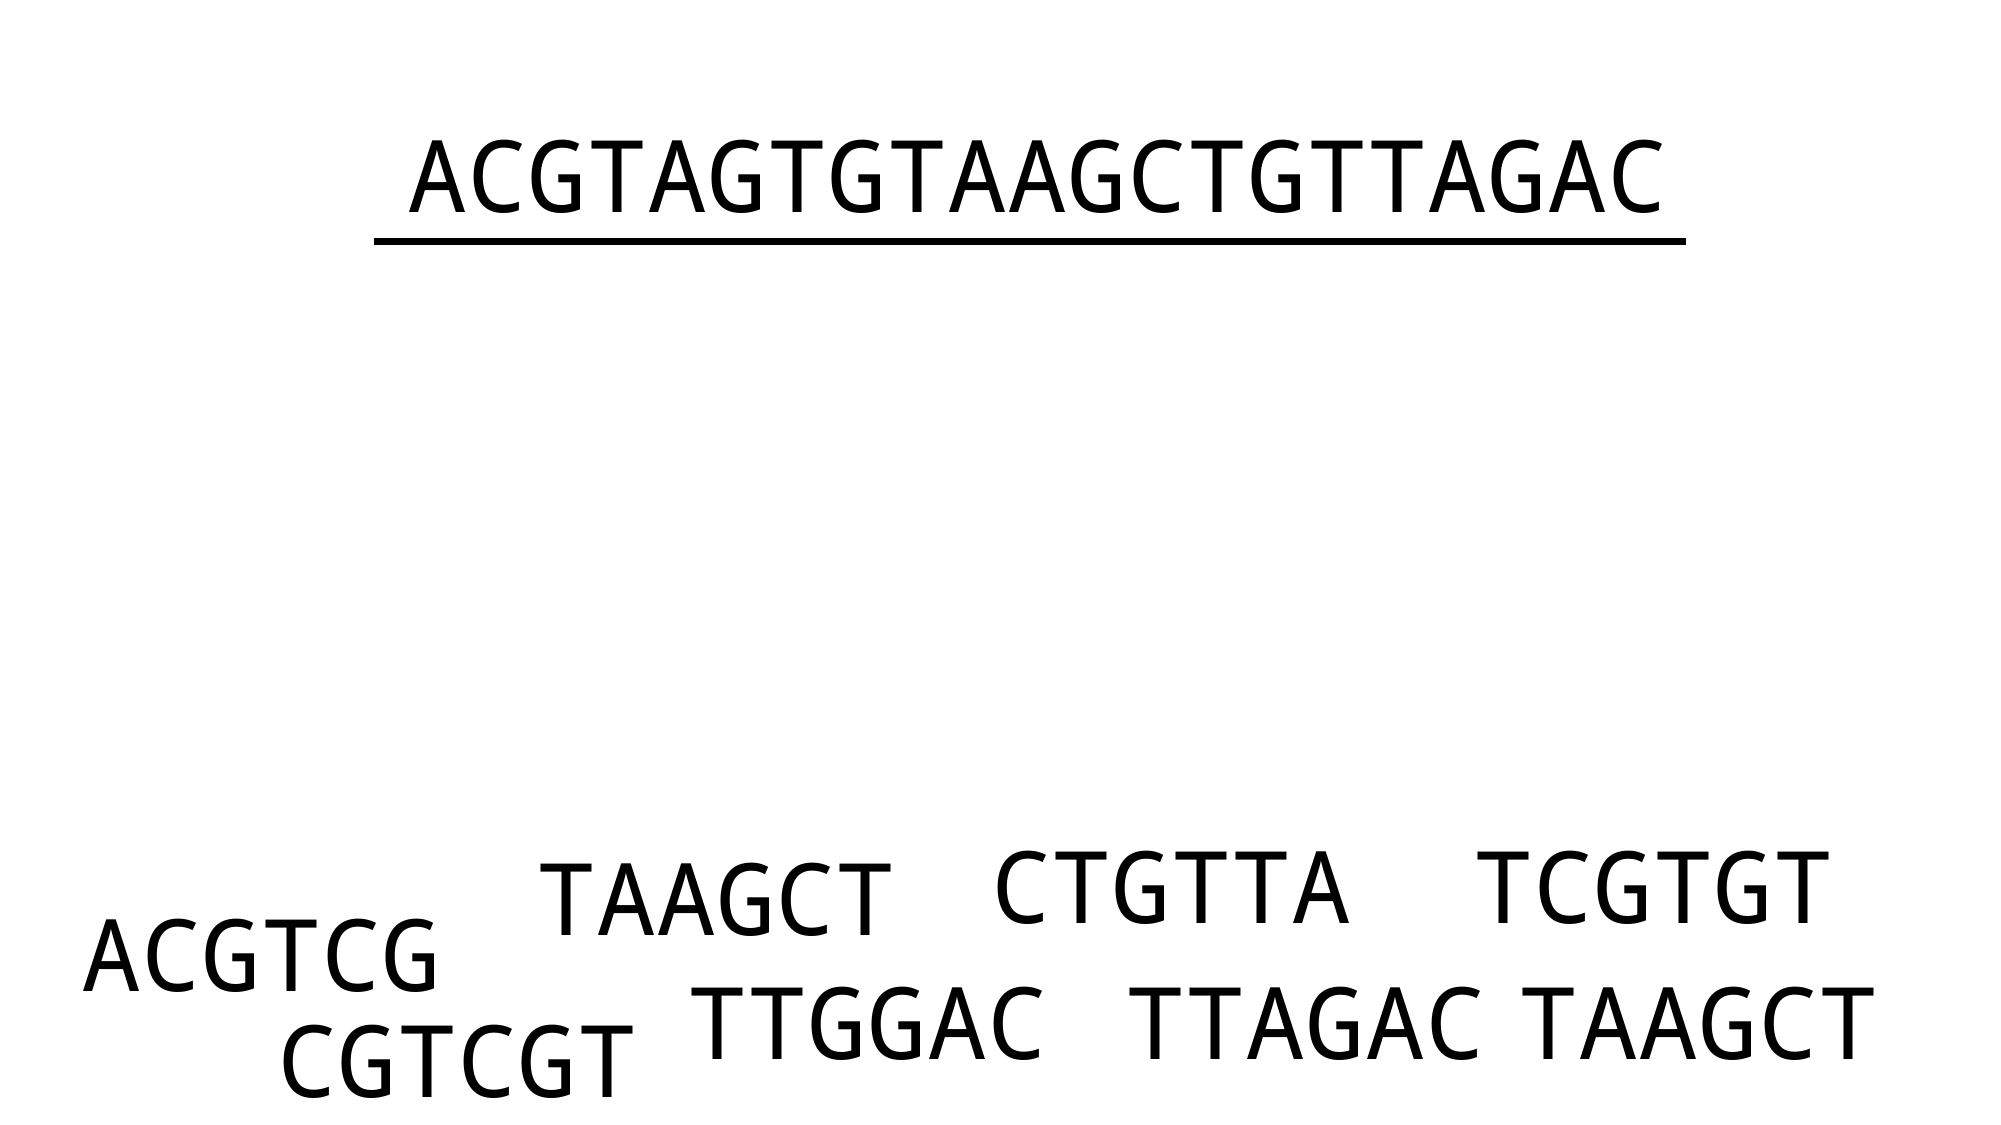

ACGTAGTGTAAGCTGTTAGAC
CTGTTA
TCGTGT
TAAGCT
ACGTCG
TTGGAC
TTAGAC
TAAGCT
CGTCGT